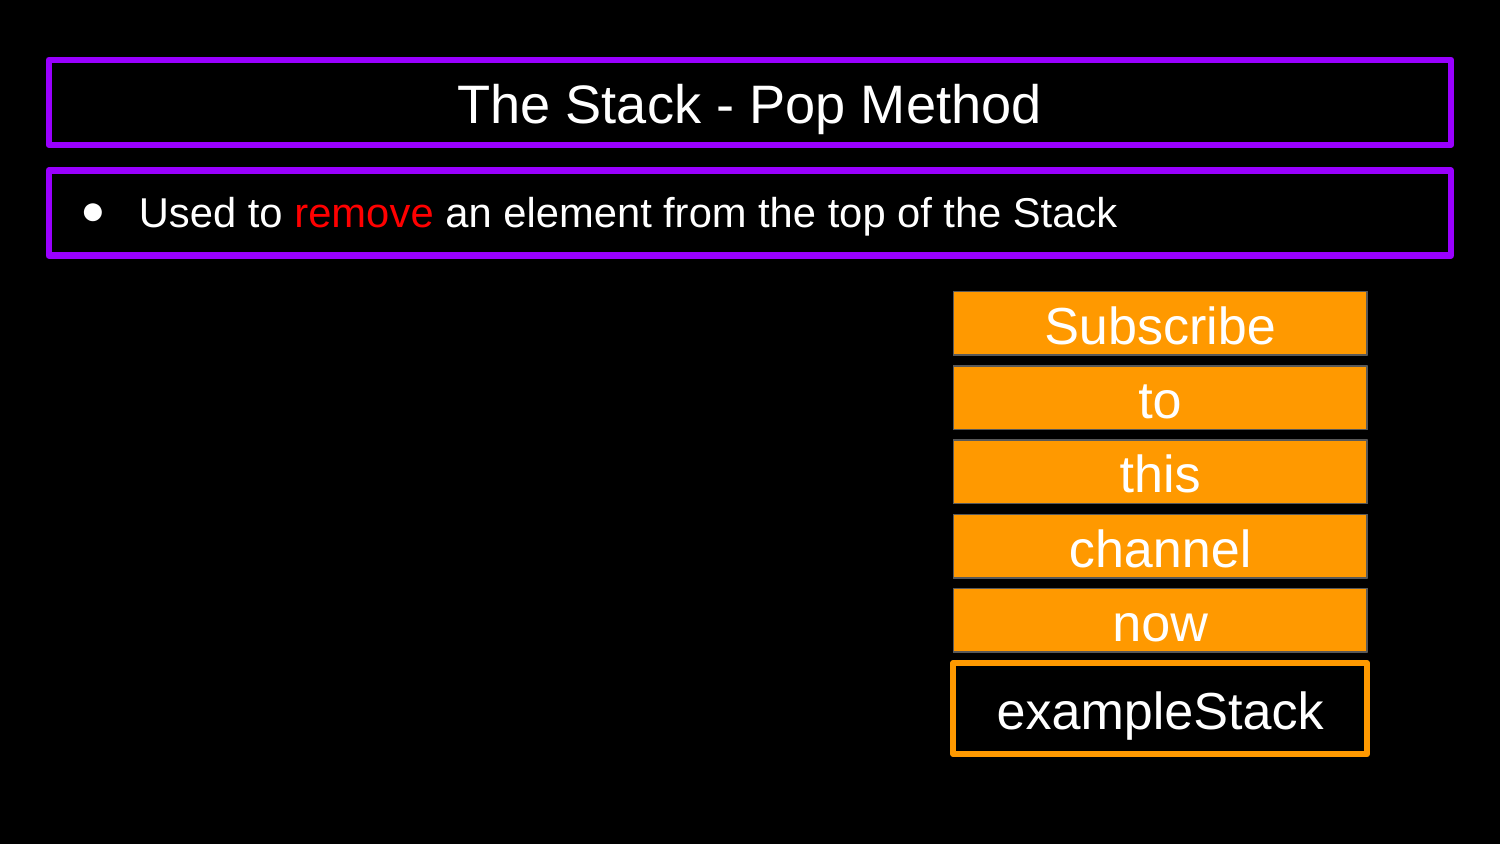

# The Stack - Pop Method
Used to remove an element from the top of the Stack
now
Subscribe
channel
to
this
this
to
channel
Subscribe
now
exampleStack